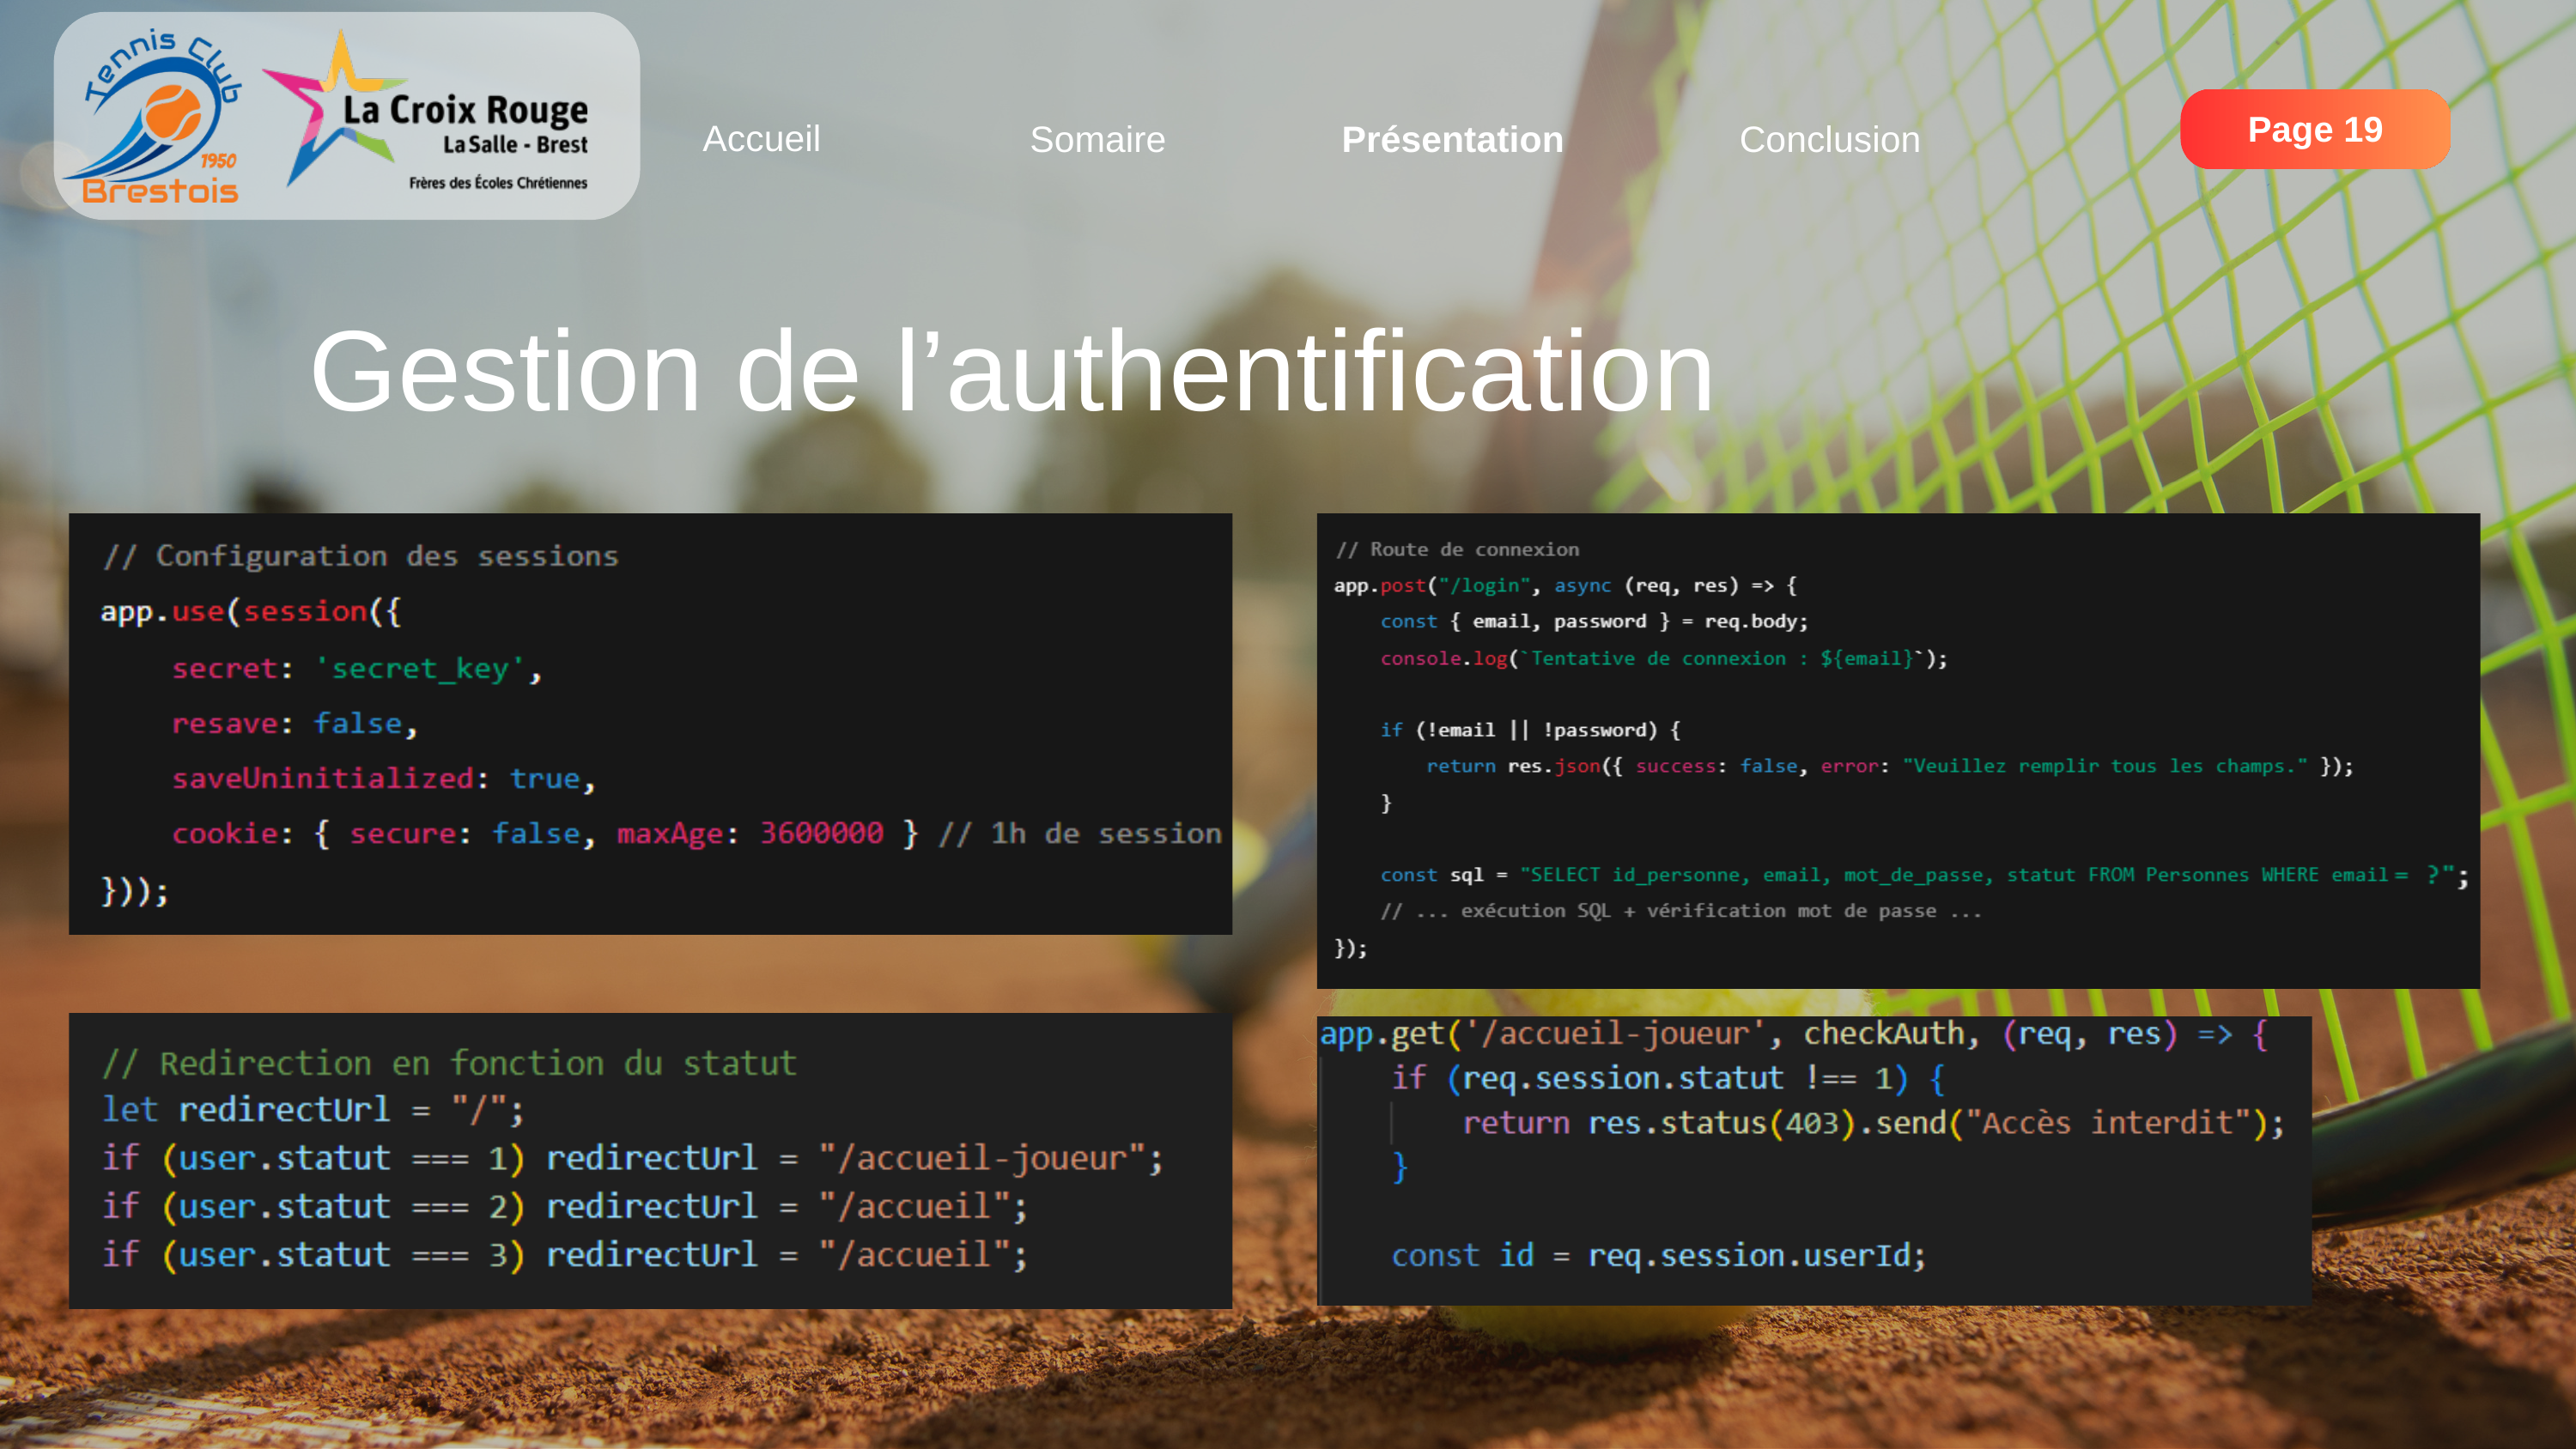

Page 19
Accueil
Somaire
Présentation
Conclusion
Gestion de l’authentification